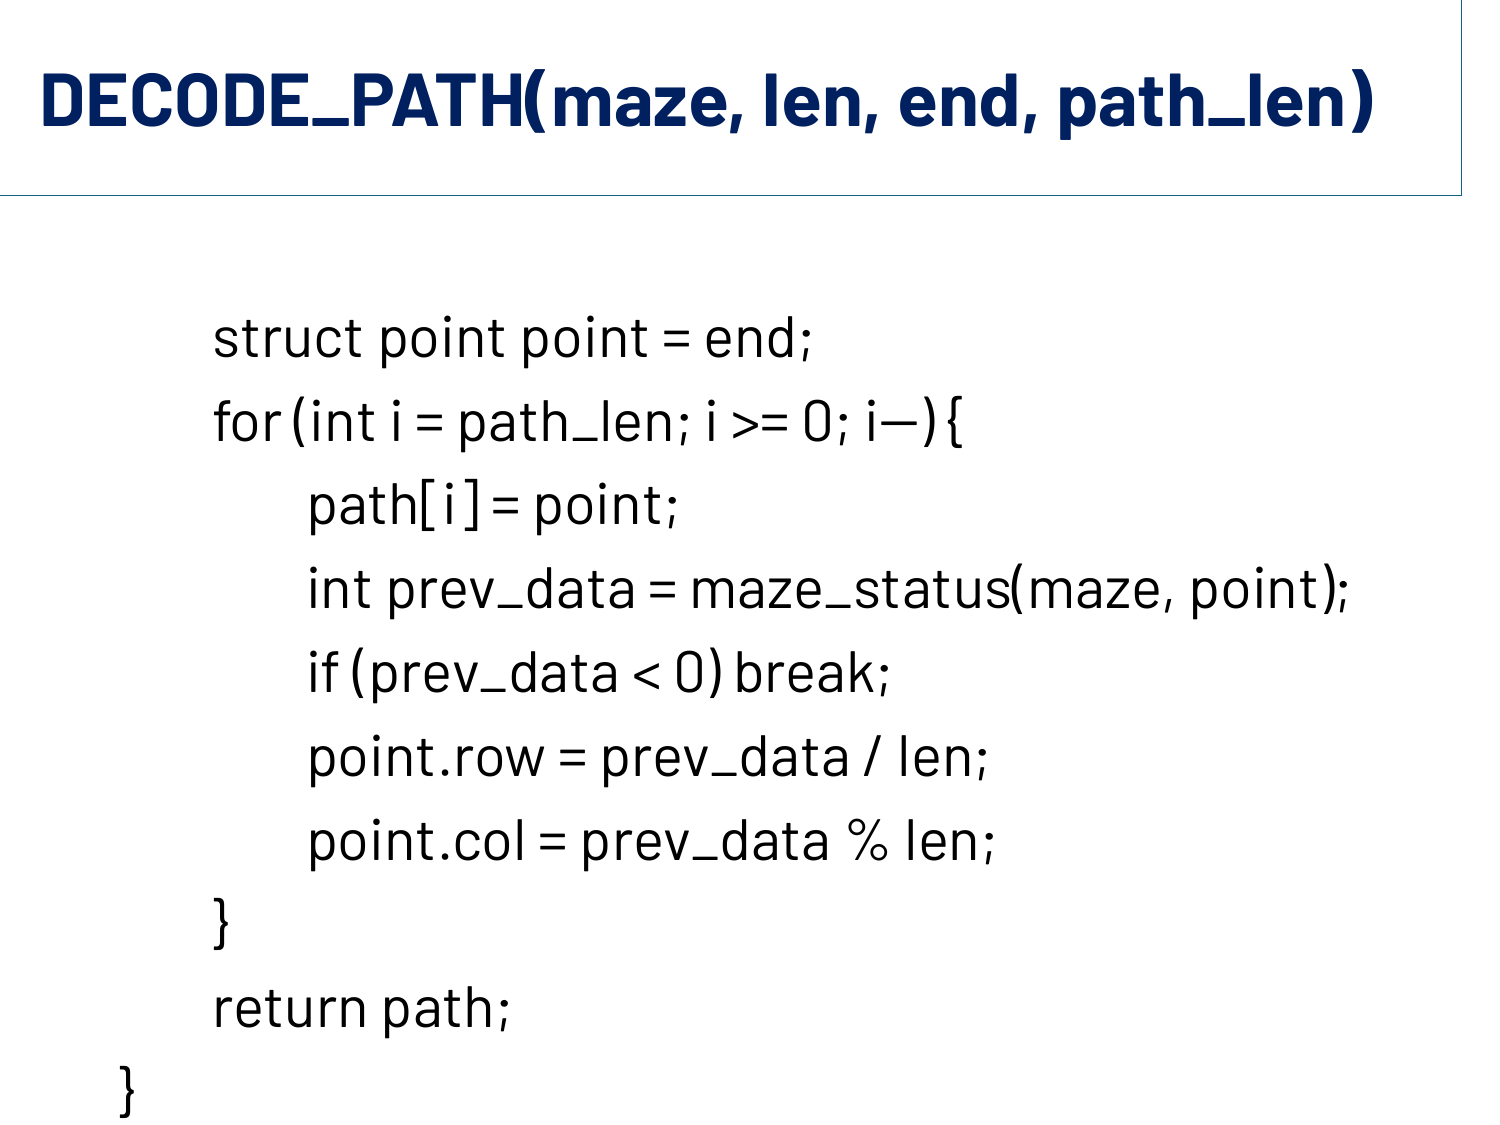

# DECODE_PATH(maze, len, end, path_len)
        struct point point = end;
        for (int i = path_len; i >= 0; i--) {
                path[i] = point;
                int prev_data = maze_status(maze, point);
                if (prev_data < 0) break;
                point.row = prev_data / len;
                point.col = prev_data % len;
        }
        return path;
}